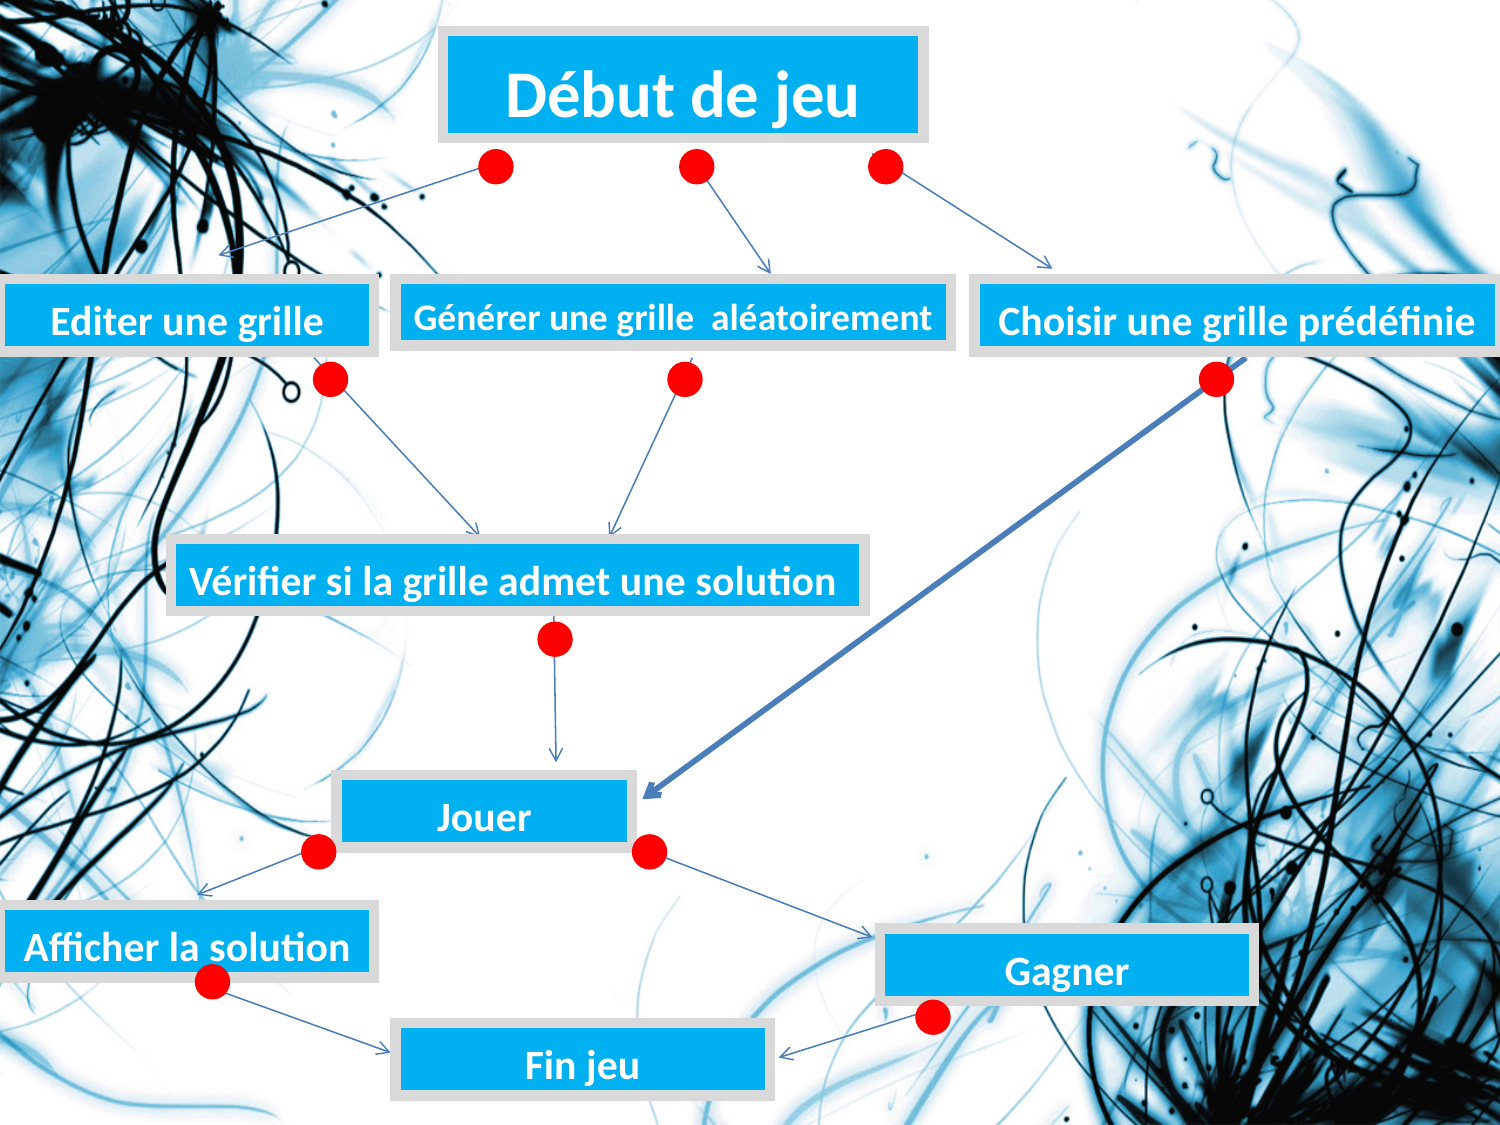

Début de jeu

Editer une grille
Générer une grille  aléatoirement
Choisir une grille prédéfinie

Vérifier si la grille admet une solution

Jouer

Afficher la solution
Gagner

Fin jeu